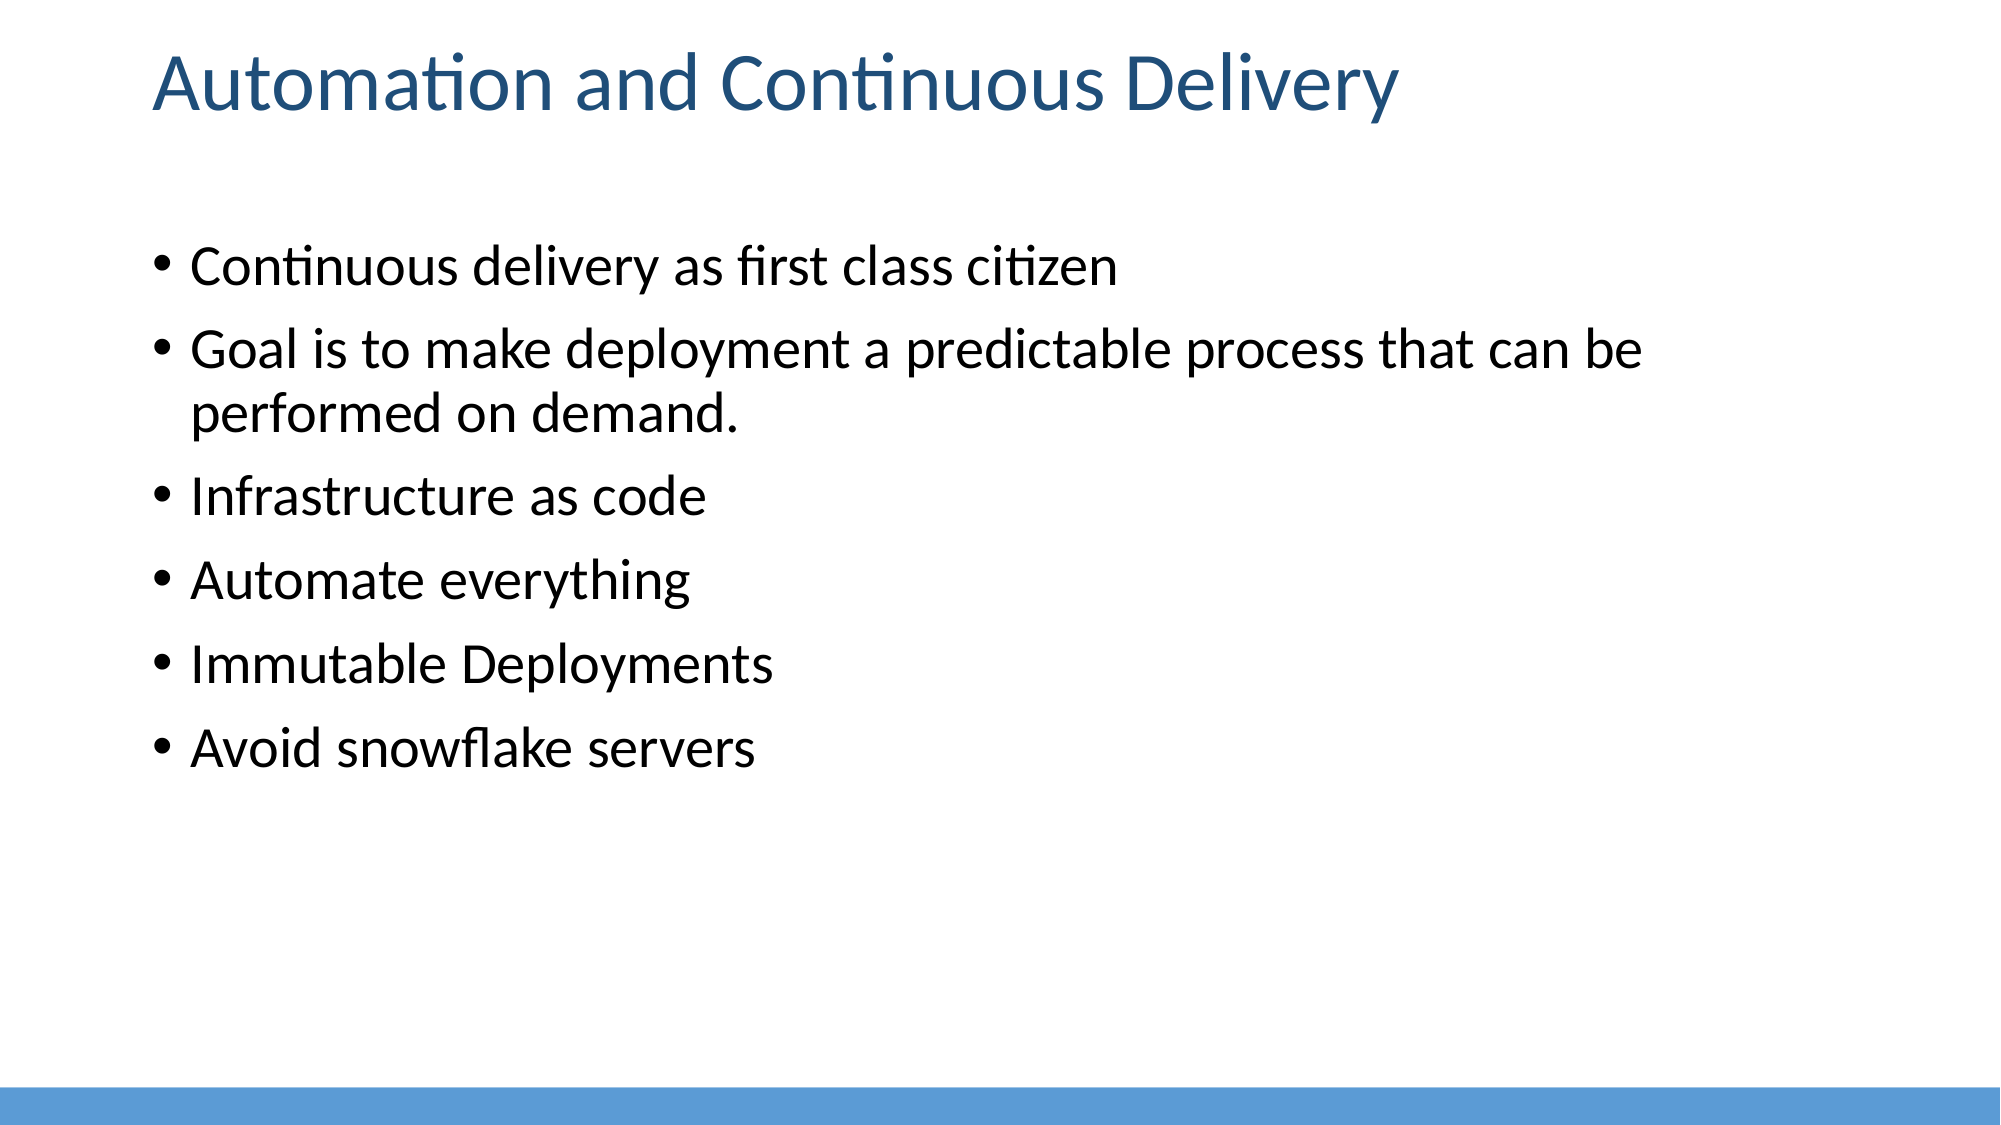

# Automation and Continuous Delivery
Continuous delivery as first class citizen
Goal is to make deployment a predictable process that can be performed on demand.
Infrastructure as code
Automate everything
Immutable Deployments
Avoid snowflake servers